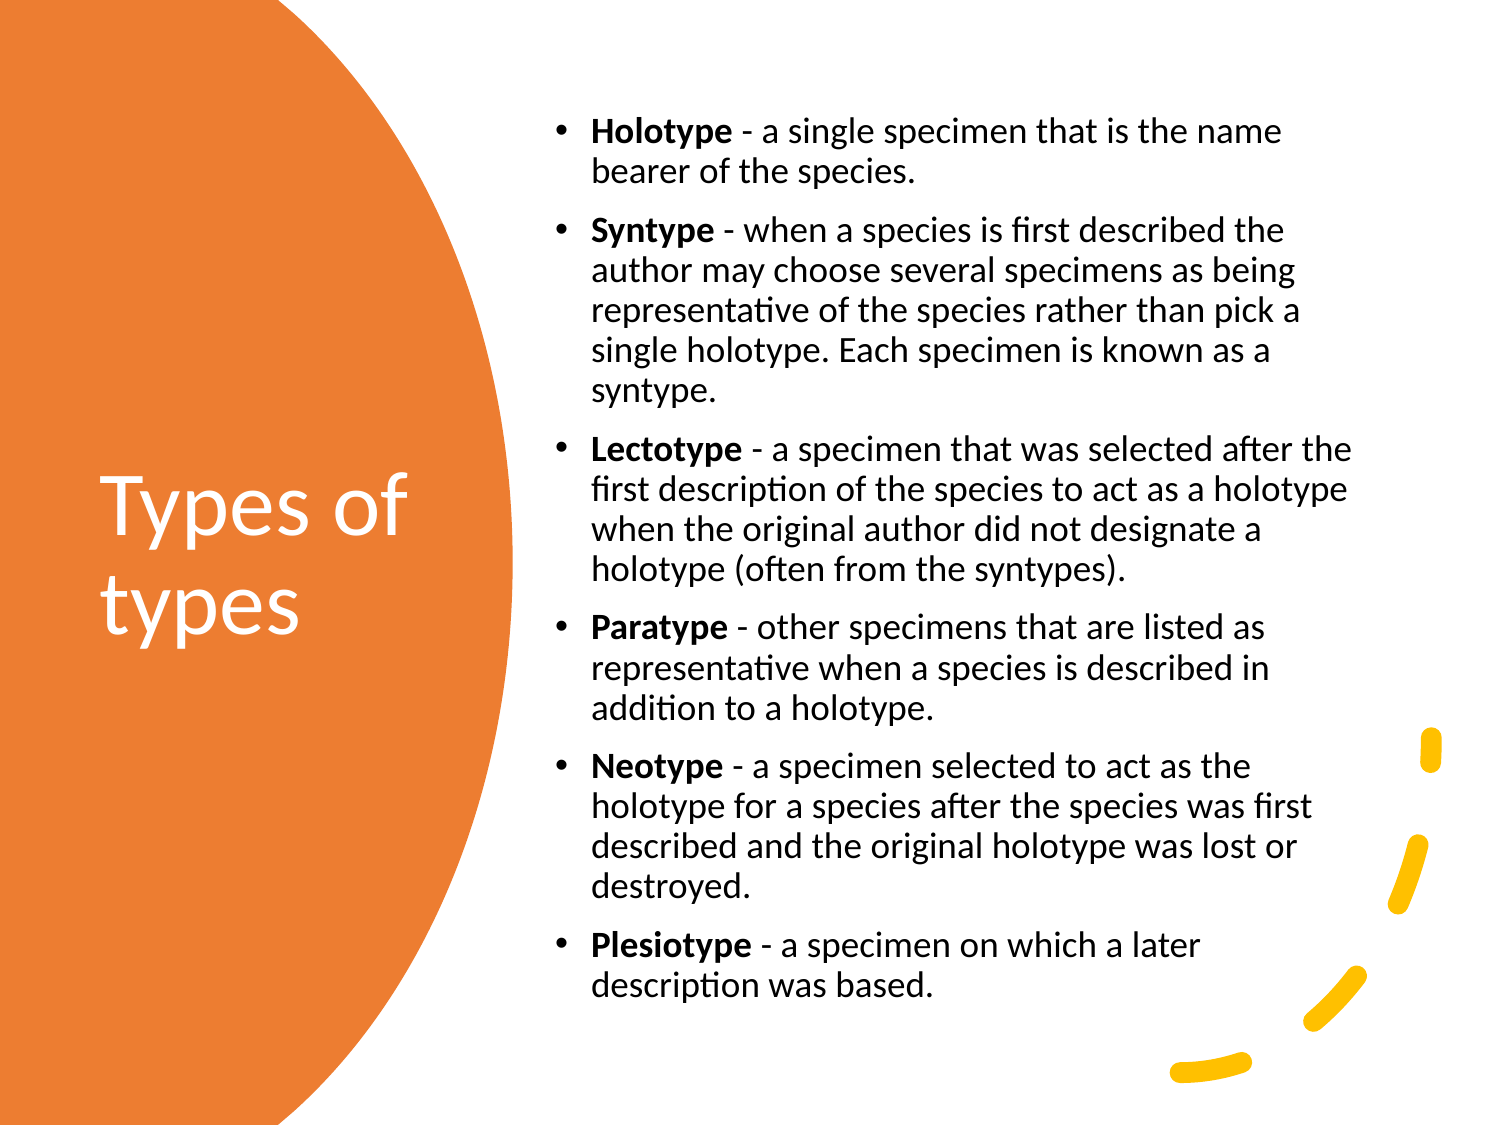

Holotype - a single specimen that is the name bearer of the species.
Syntype - when a species is first described the author may choose several specimens as being representative of the species rather than pick a single holotype. Each specimen is known as a syntype.
Lectotype - a specimen that was selected after the first description of the species to act as a holotype when the original author did not designate a holotype (often from the syntypes).
Paratype - other specimens that are listed as representative when a species is described in addition to a holotype.
Neotype - a specimen selected to act as the holotype for a species after the species was first described and the original holotype was lost or destroyed.
Plesiotype - a specimen on which a later description was based.

# Types of types